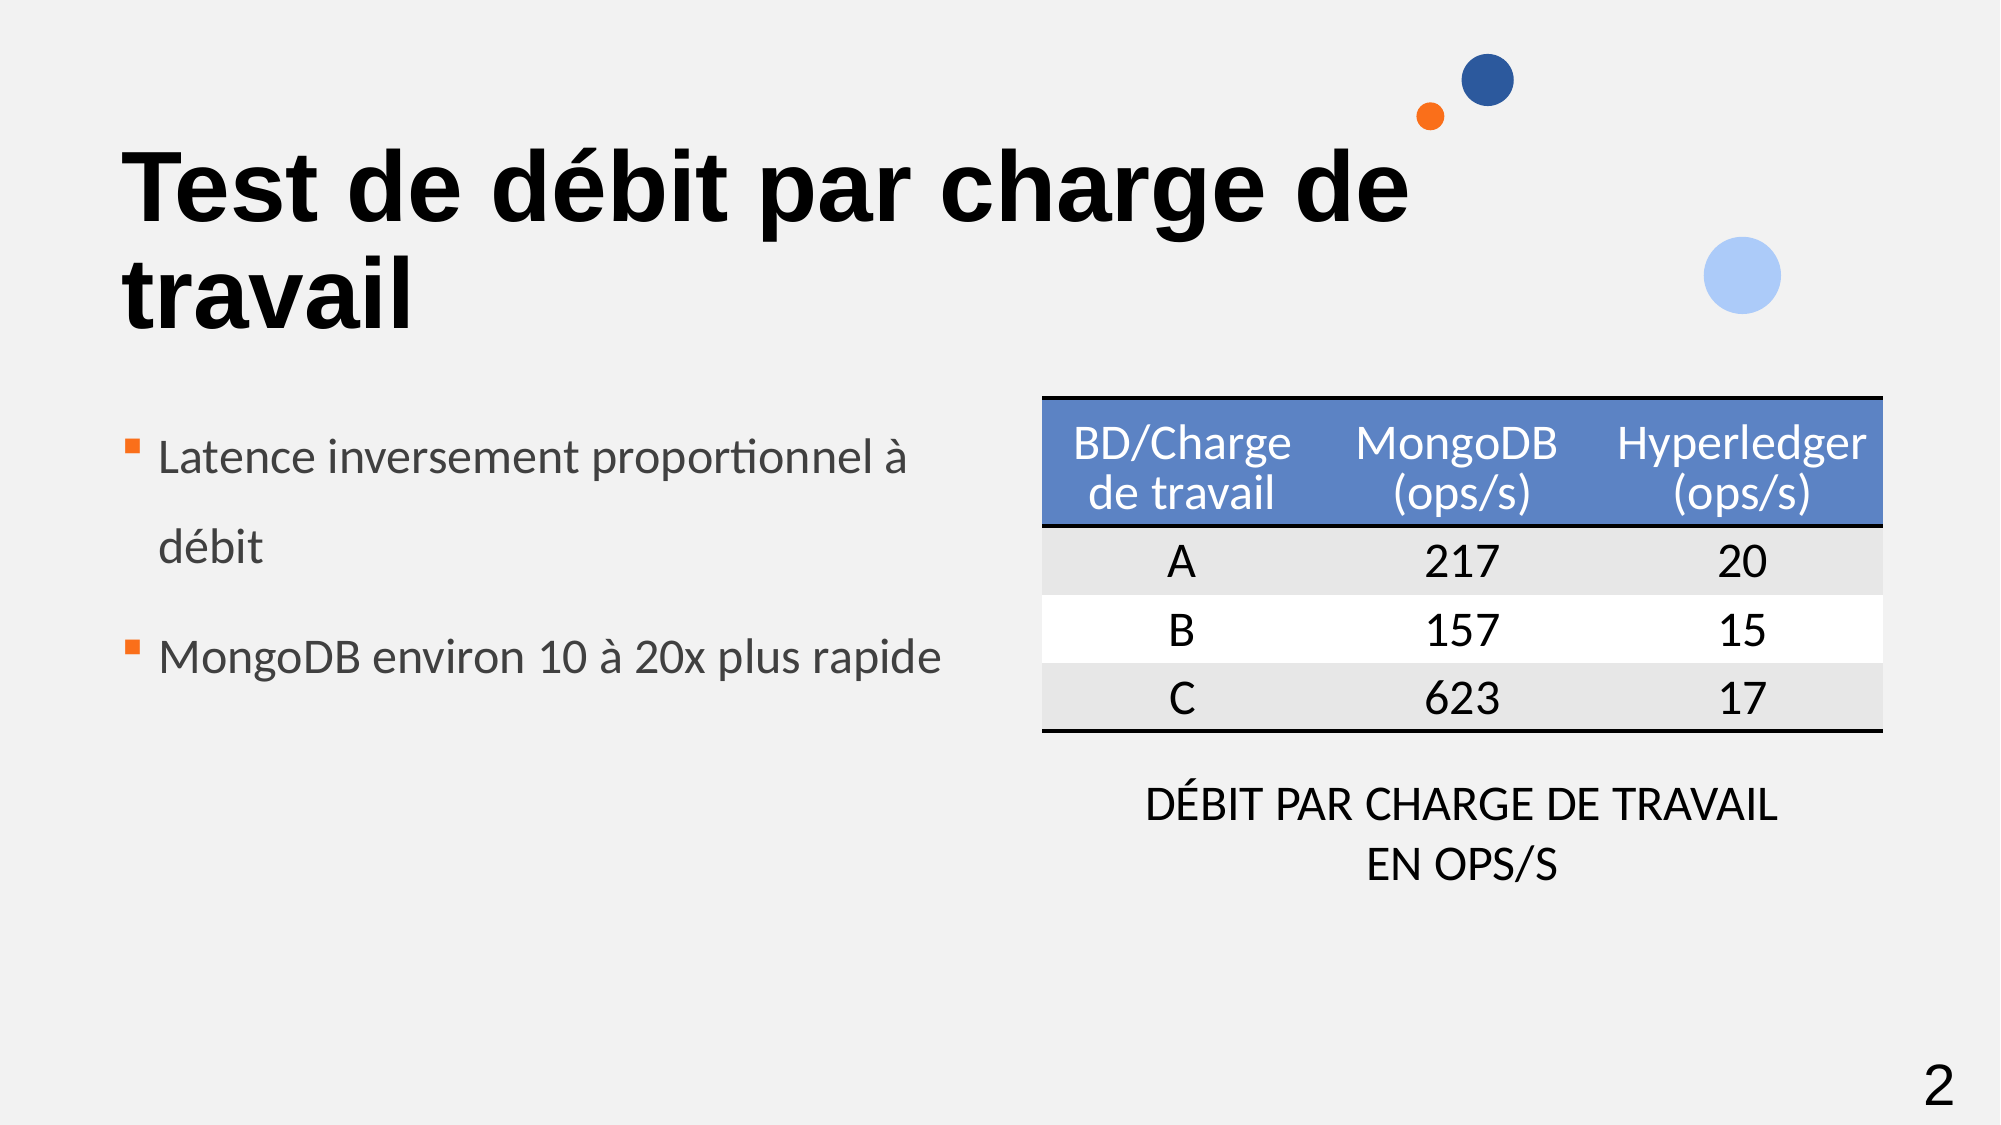

# Test de débit par charge de travail
Latence inversement proportionnel à débit
MongoDB environ 10 à 20x plus rapide

| BD/Charge de travail | MongoDB  (ops/s) | Hyperledger (ops/s) |
| --- | --- | --- |
| A | 217 | 20 |
| B | 157 | 15 |
| C | 623 | 17 |
DÉBIT PAR CHARGE DE TRAVAIL EN OPS/S
20